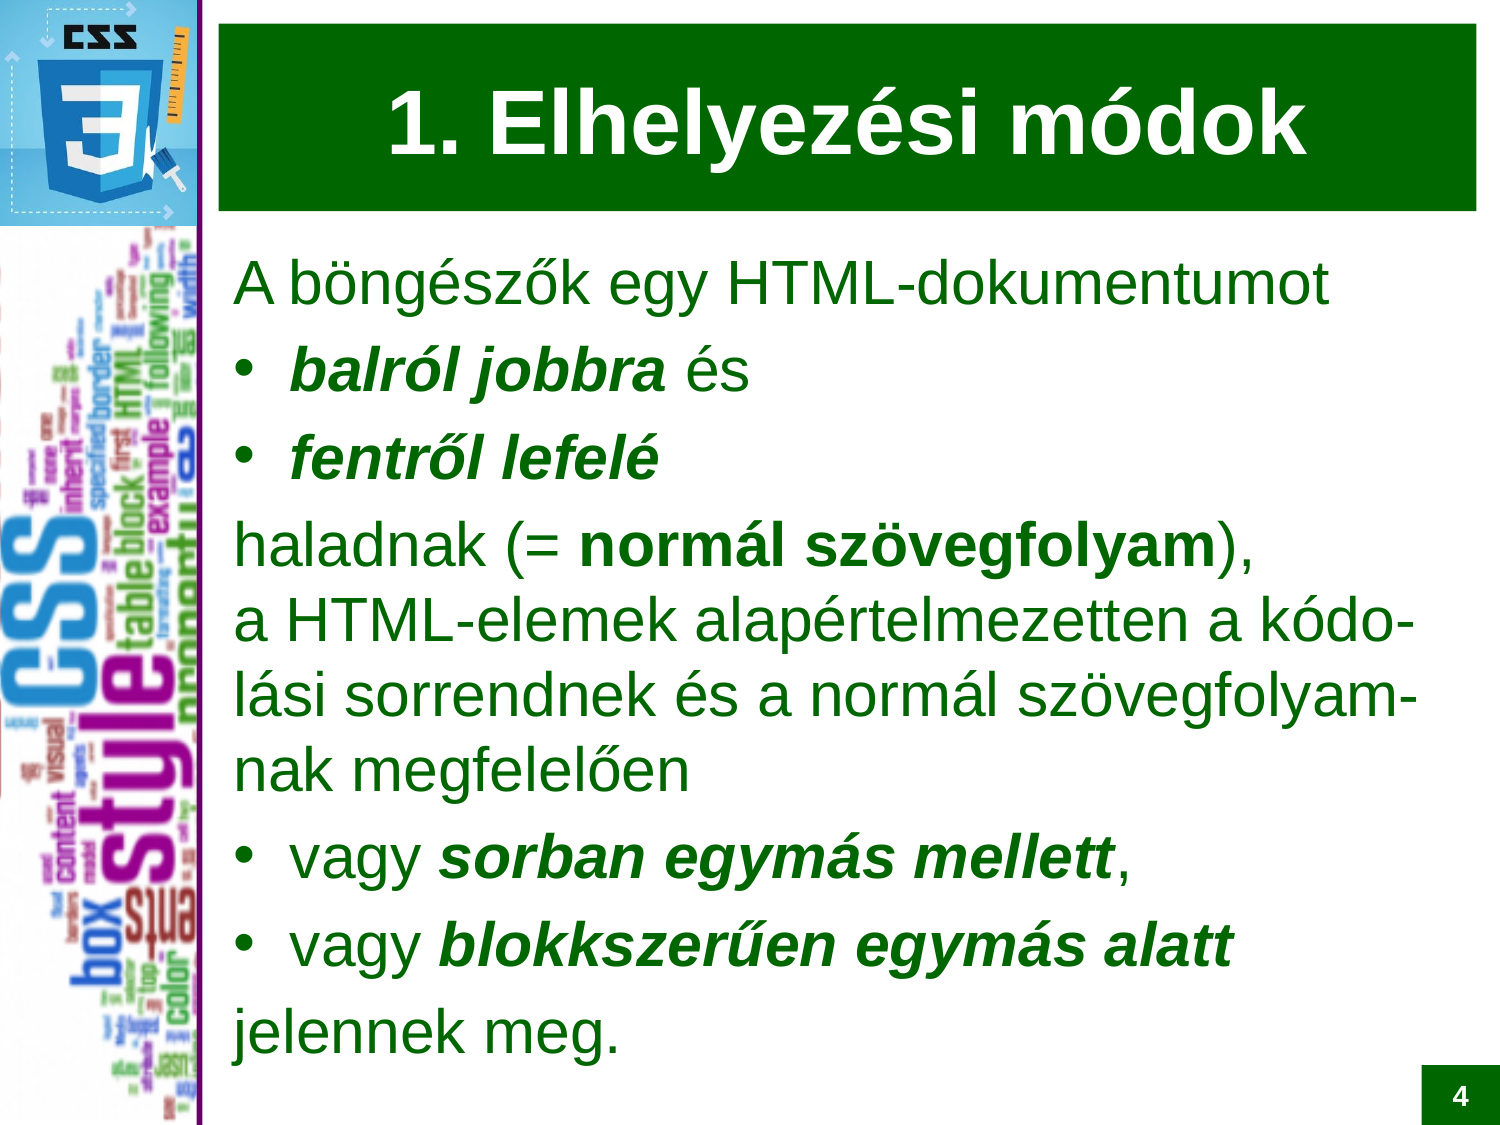

# 1. Elhelyezési módok
A böngészők egy HTML-dokumentumot
balról jobbra és
fentről lefelé
haladnak (= normál szövegfolyam),
a HTML-elemek alapértelmezetten a kódo-lási sorrendnek és a normál szövegfolyam-nak megfelelően
vagy sorban egymás mellett,
vagy blokkszerűen egymás alatt
jelennek meg.

4